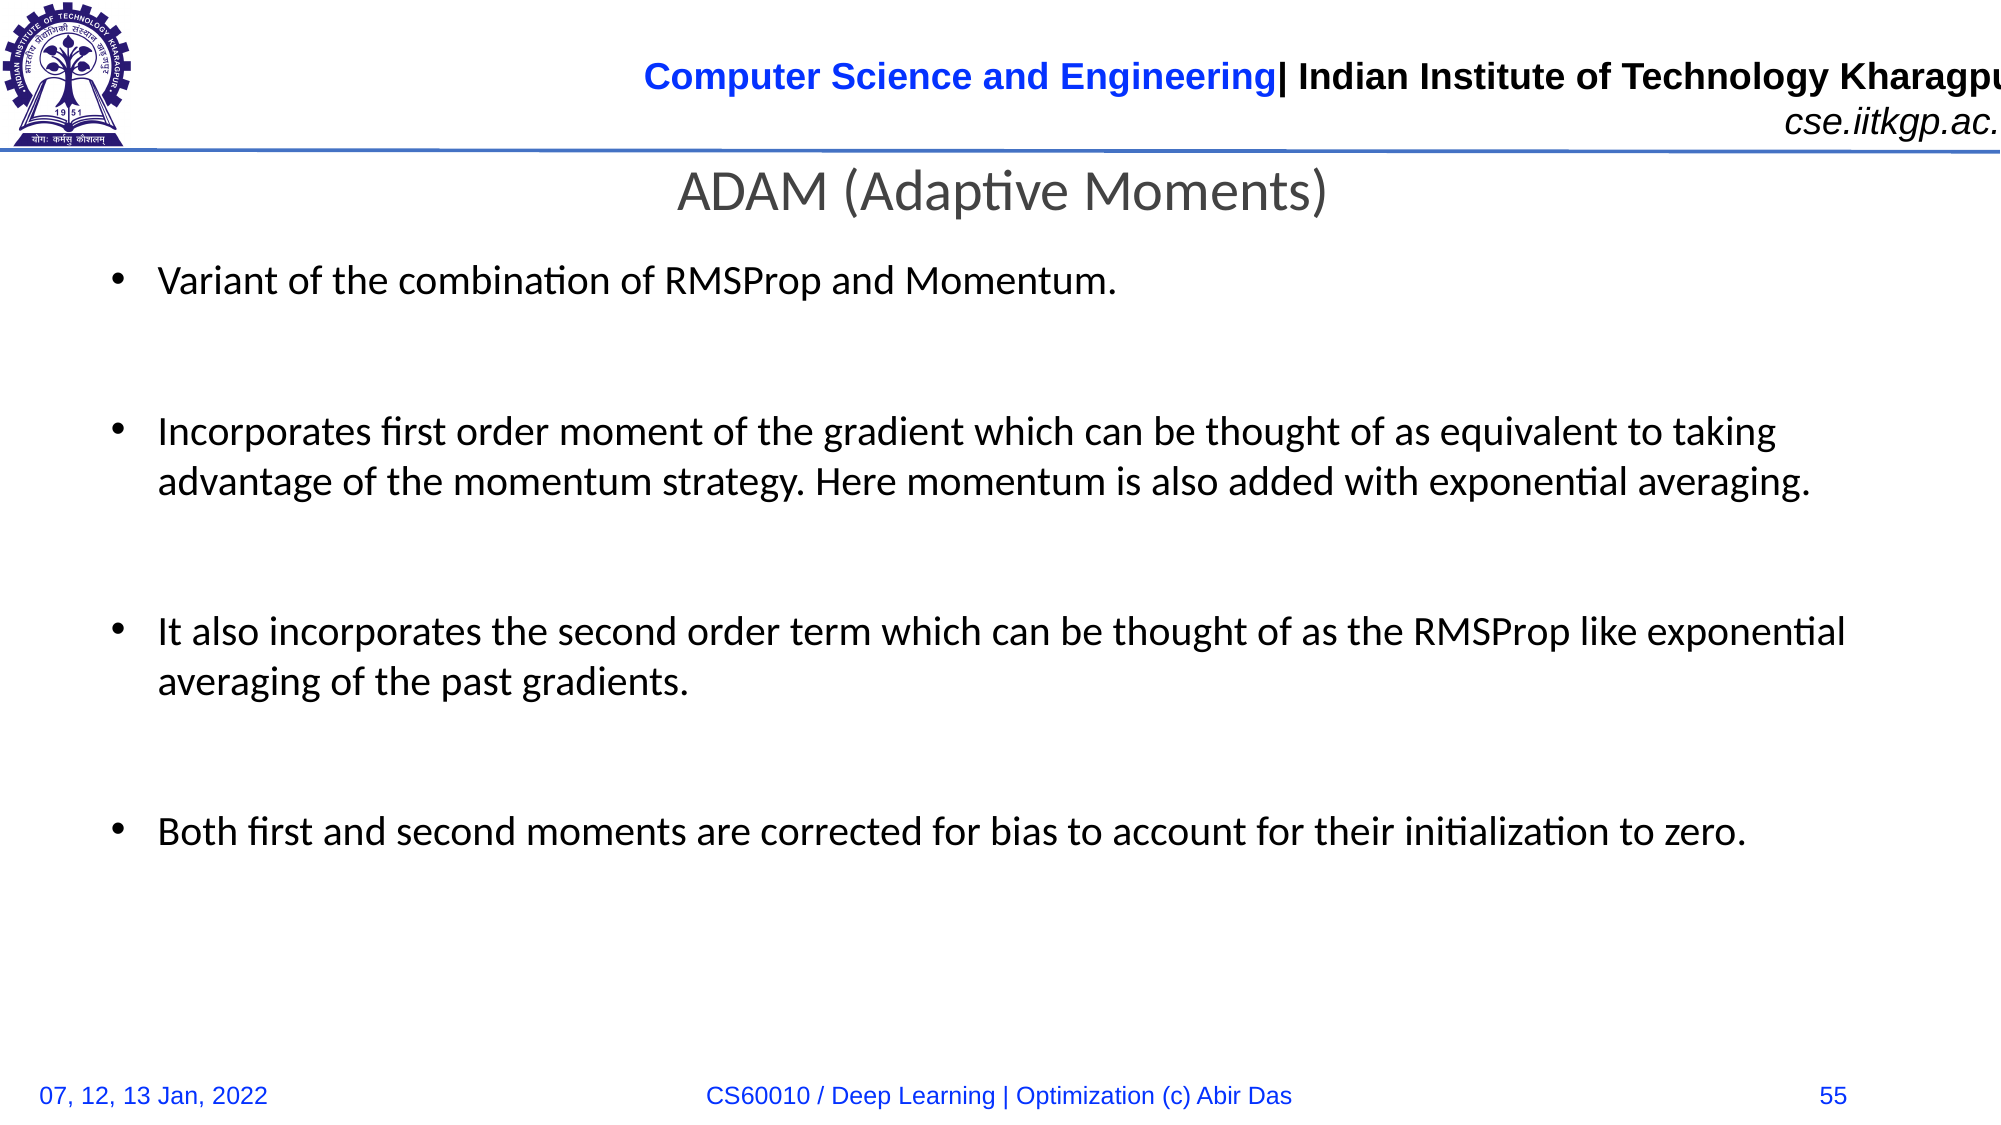

ADAM (Adaptive Moments)
Variant of the combination of RMSProp and Momentum.

Incorporates first order moment of the gradient which can be thought of as equivalent to taking advantage of the momentum strategy. Here momentum is also added with exponential averaging.

It also incorporates the second order term which can be thought of as the RMSProp like exponential averaging of the past gradients.

Both first and second moments are corrected for bias to account for their initialization to zero.
07, 12, 13 Jan, 2022
CS60010 / Deep Learning | Optimization (c) Abir Das
55